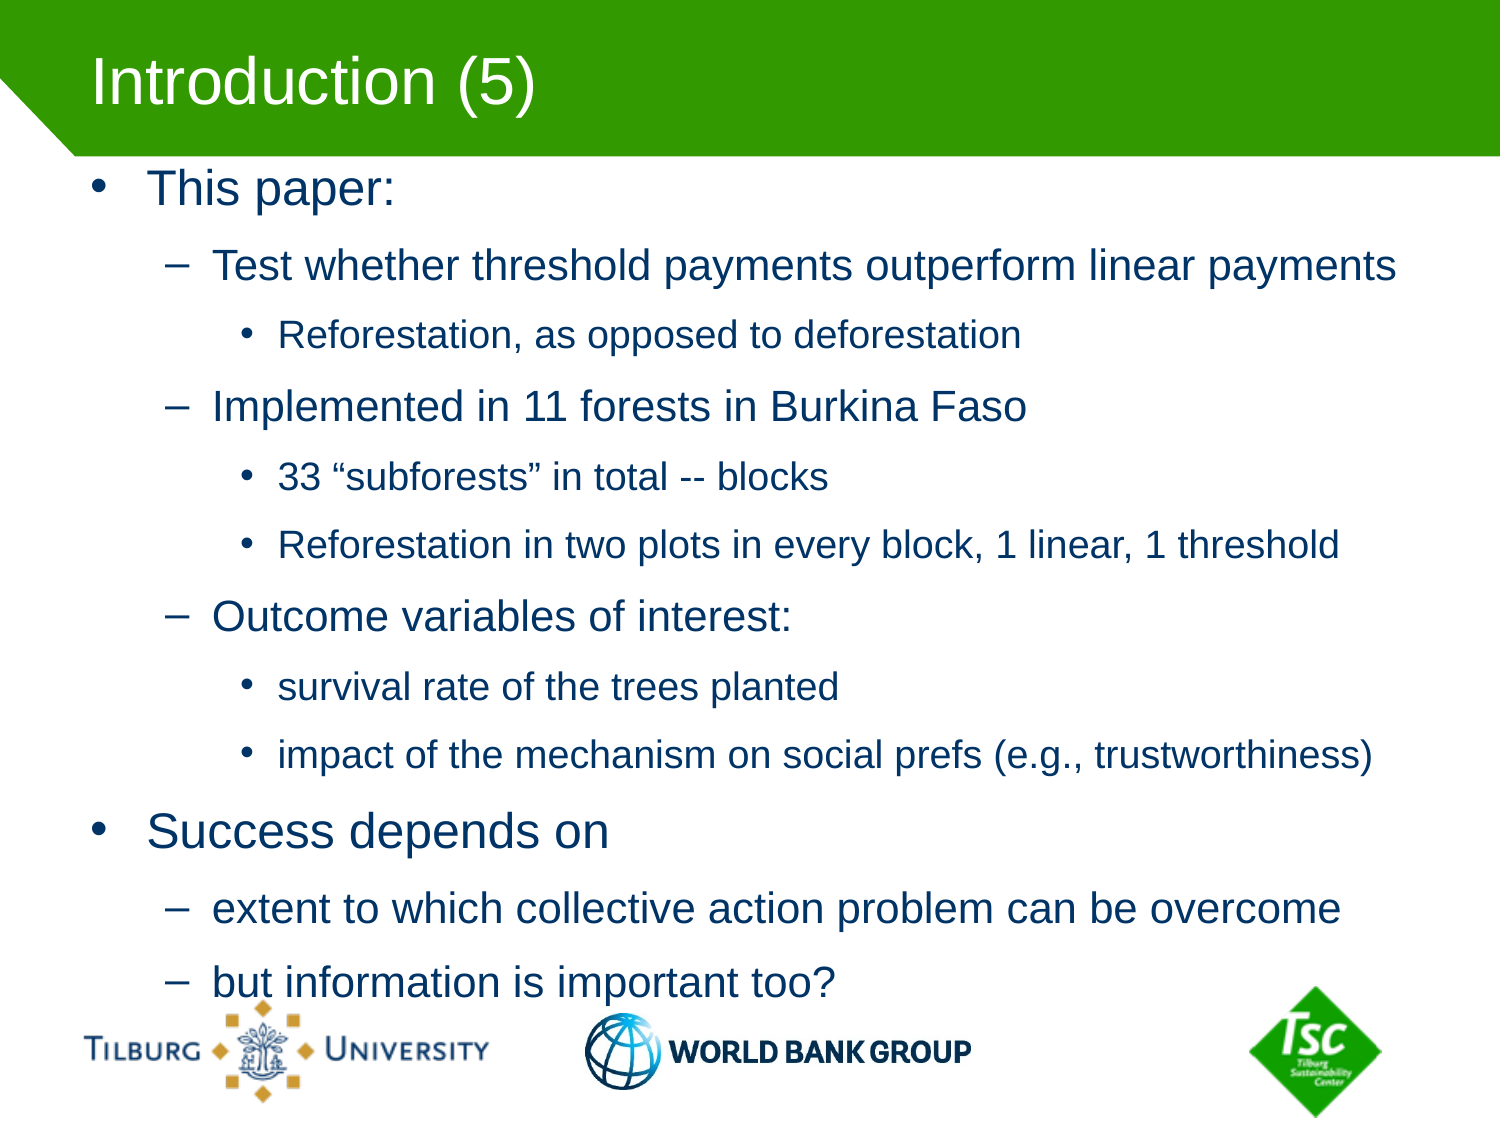

# Introduction (5)
This paper:
Test whether threshold payments outperform linear payments
Reforestation, as opposed to deforestation
Implemented in 11 forests in Burkina Faso
33 “subforests” in total -- blocks
Reforestation in two plots in every block, 1 linear, 1 threshold
Outcome variables of interest:
survival rate of the trees planted
impact of the mechanism on social prefs (e.g., trustworthiness)
Success depends on
extent to which collective action problem can be overcome
but information is important too?